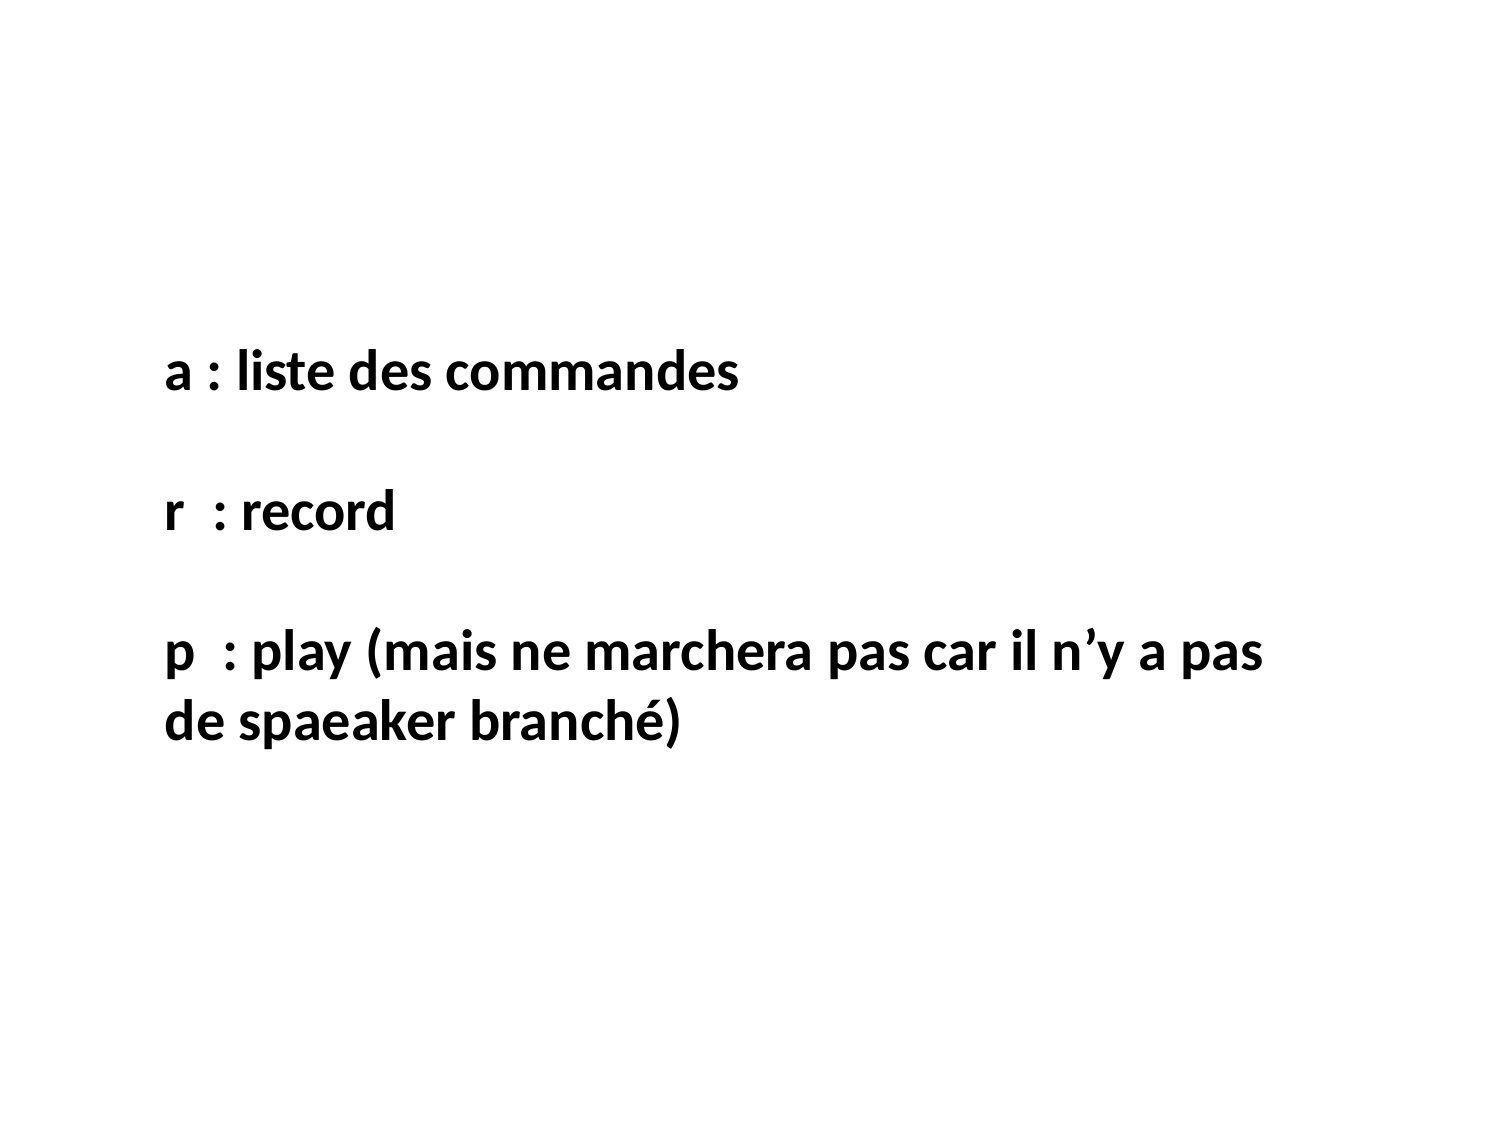

a : liste des commandes

r  : record

p  : play (mais ne marchera pas car il n’y a pas de spaeaker branché)